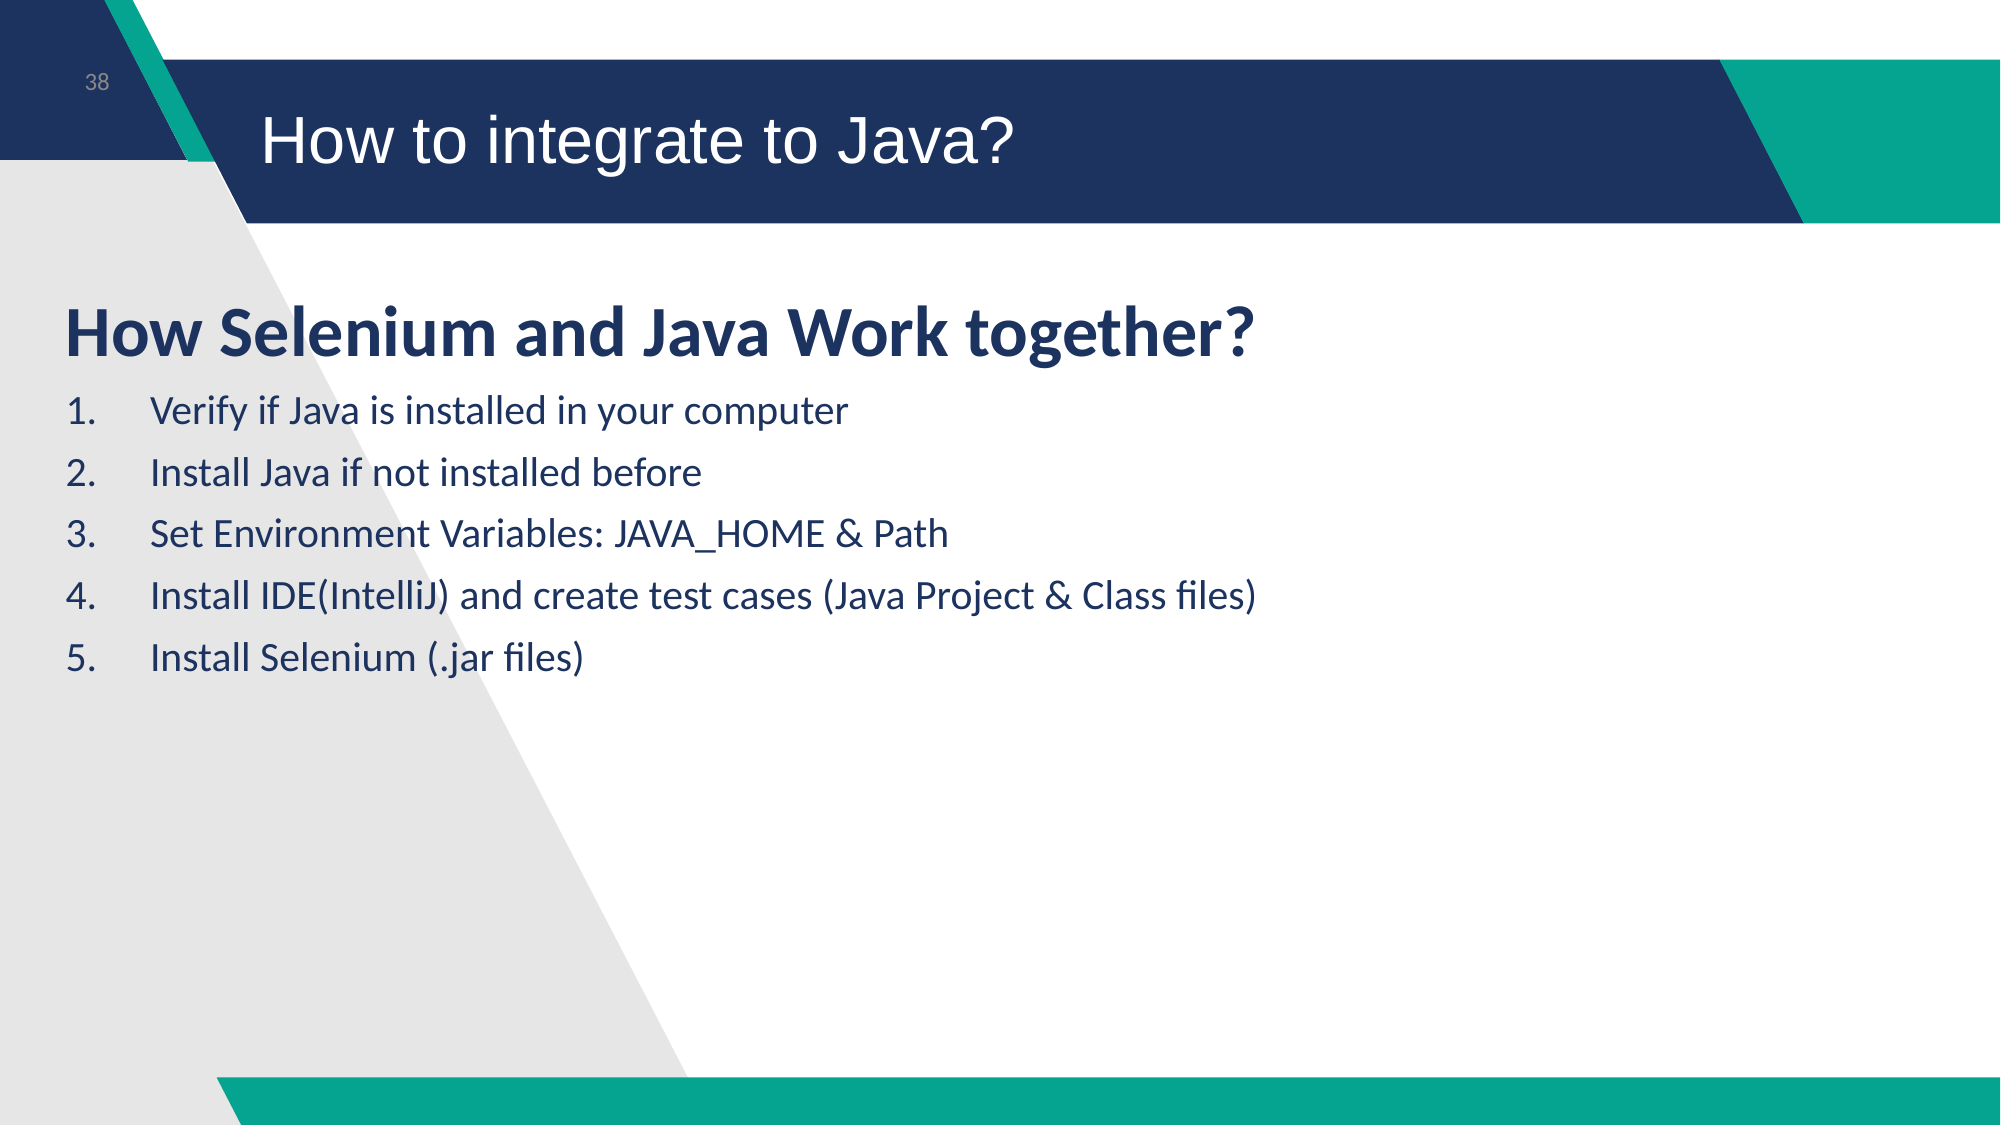

38
# How to integrate to Java?
How Selenium and Java Work together?
Verify if Java is installed in your computer
Install Java if not installed before
Set Environment Variables: JAVA_HOME & Path
Install IDE(IntelliJ) and create test cases (Java Project & Class files)
Install Selenium (.jar files)